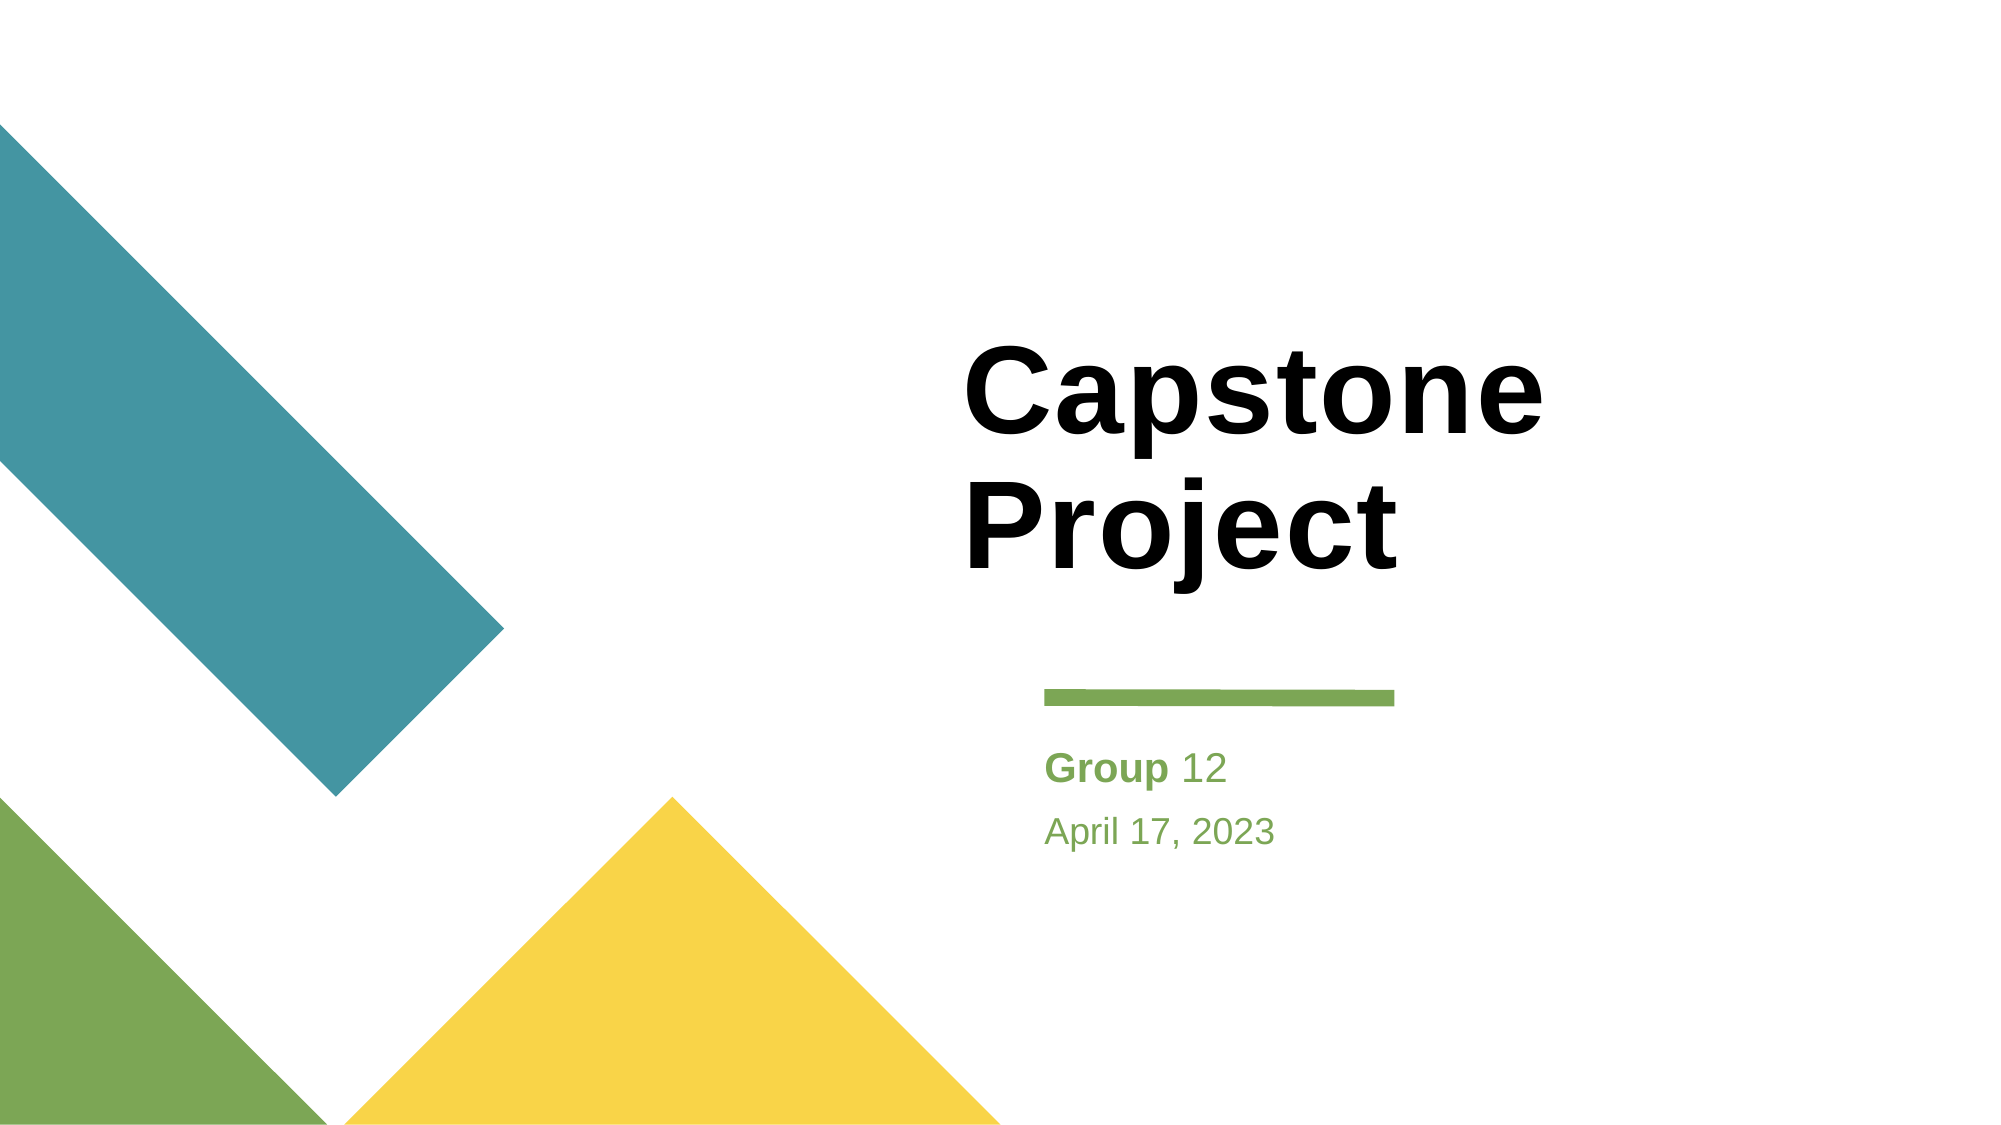

# Capstone Project
Group 12
April 17, 2023